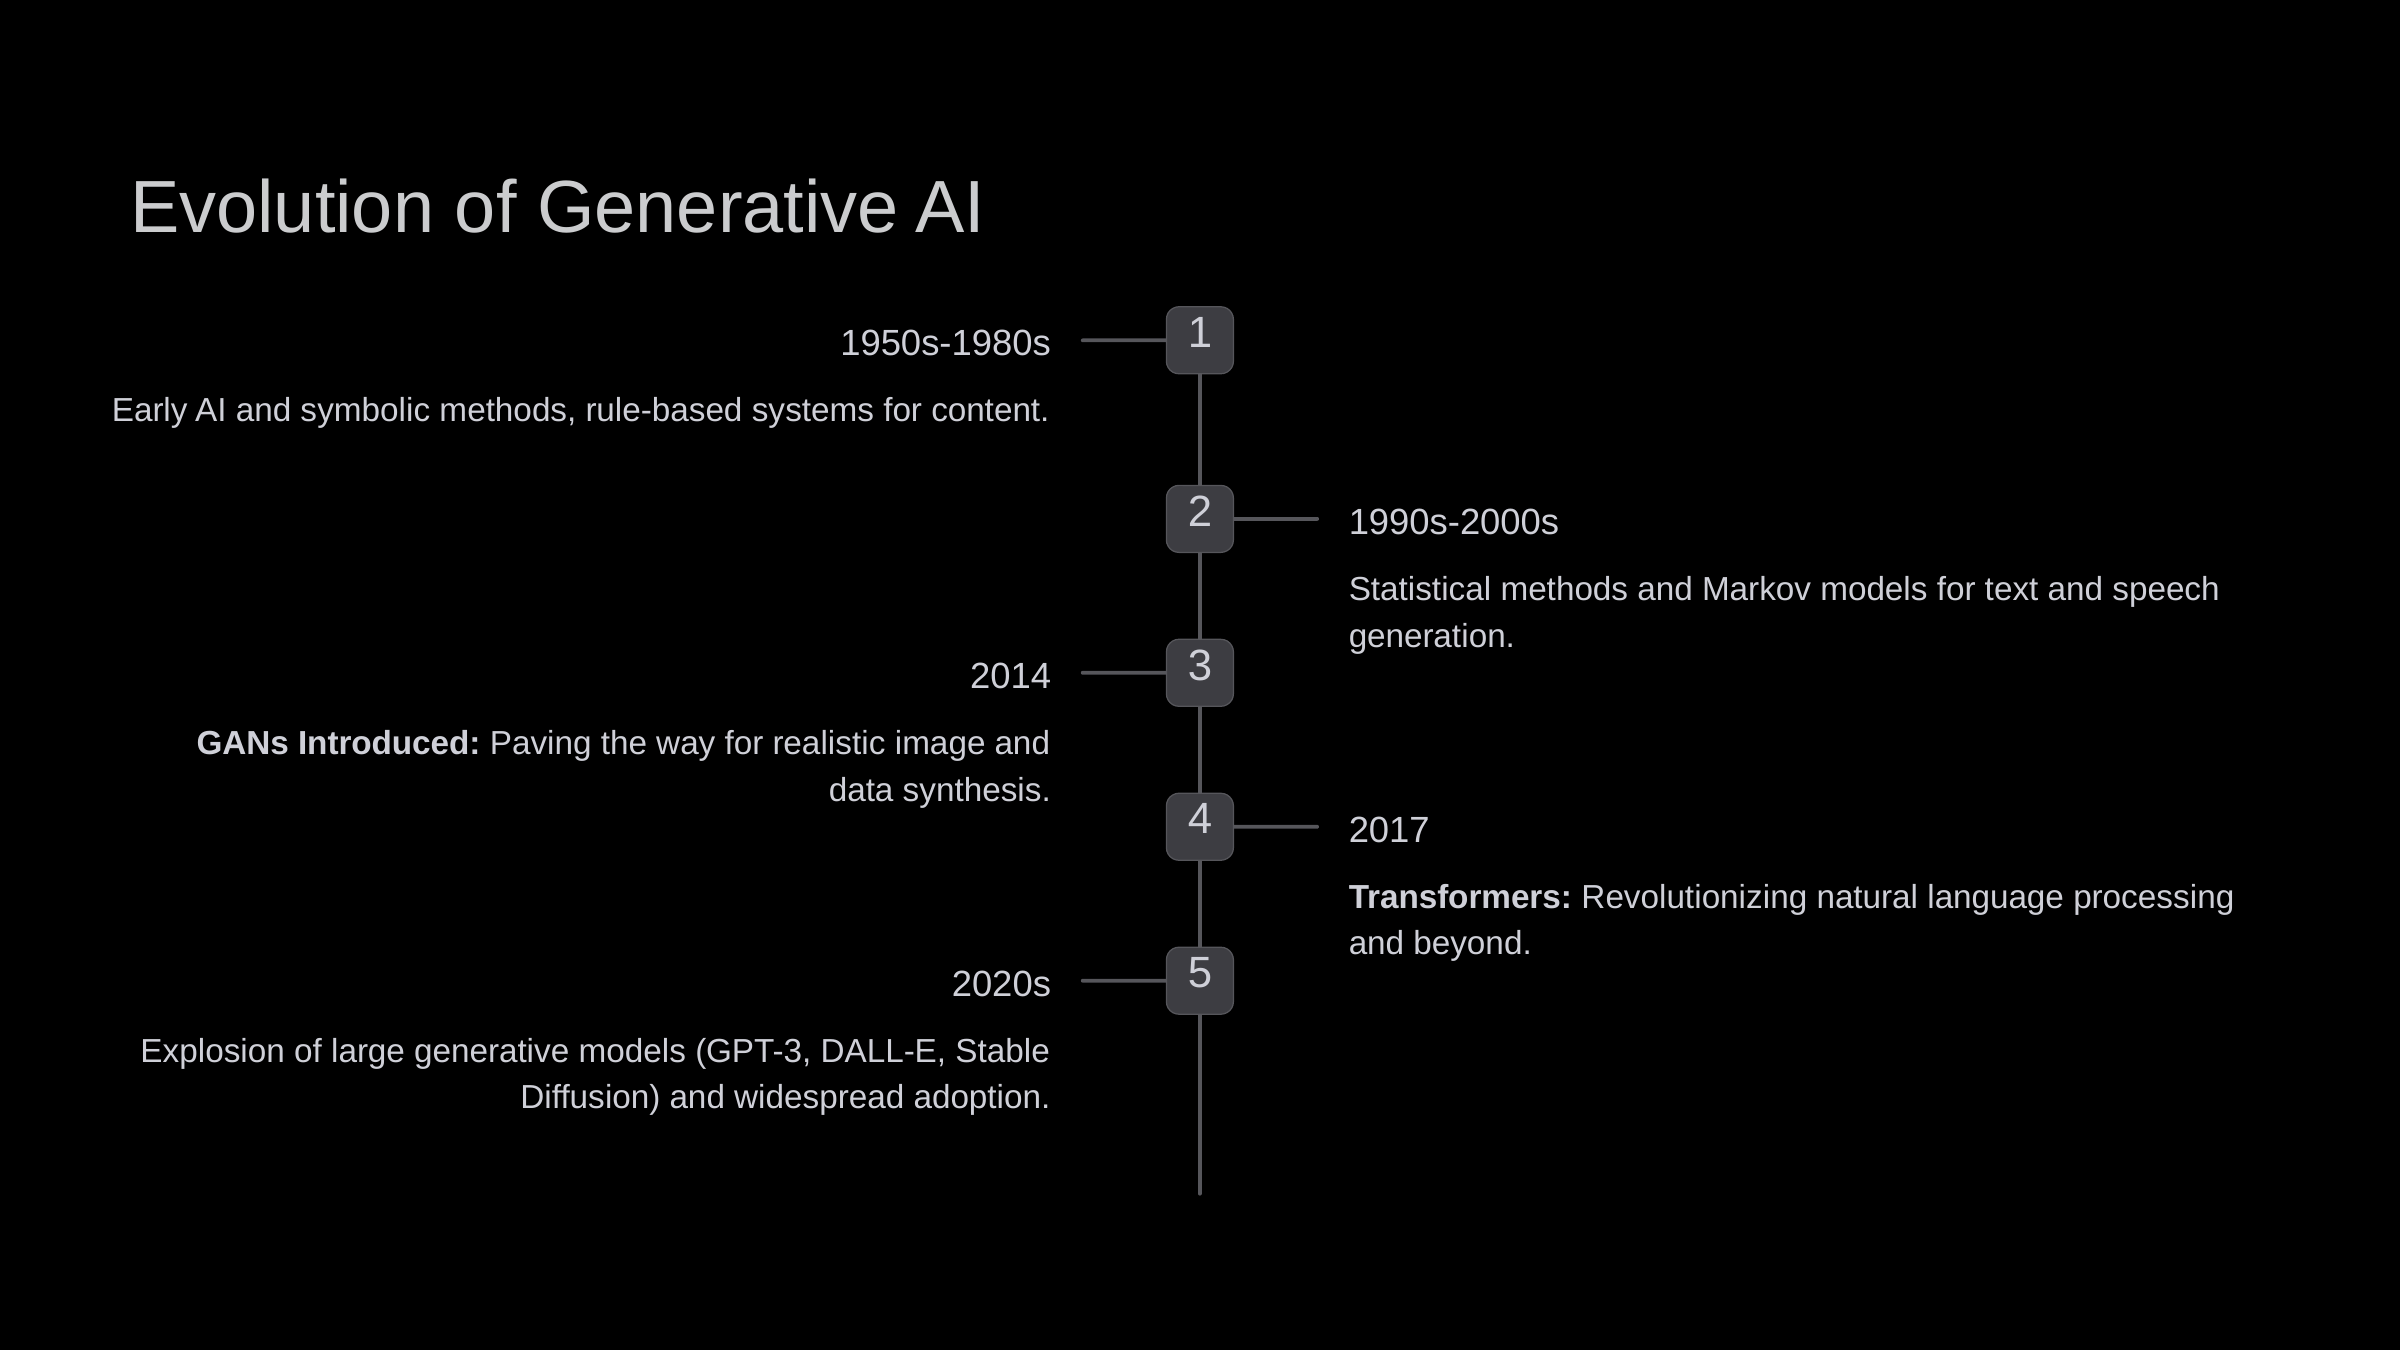

Evolution of Generative AI

1
1950s-1980s

Early AI and symbolic methods, rule-based systems for content.

2
1990s-2000s

Statistical methods and Markov models for text and speech generation.

3
2014

GANs Introduced: Paving the way for realistic image and data synthesis.

4
2017

Transformers: Revolutionizing natural language processing and beyond.

5
2020s

Explosion of large generative models (GPT-3, DALL-E, Stable Diffusion) and widespread adoption.